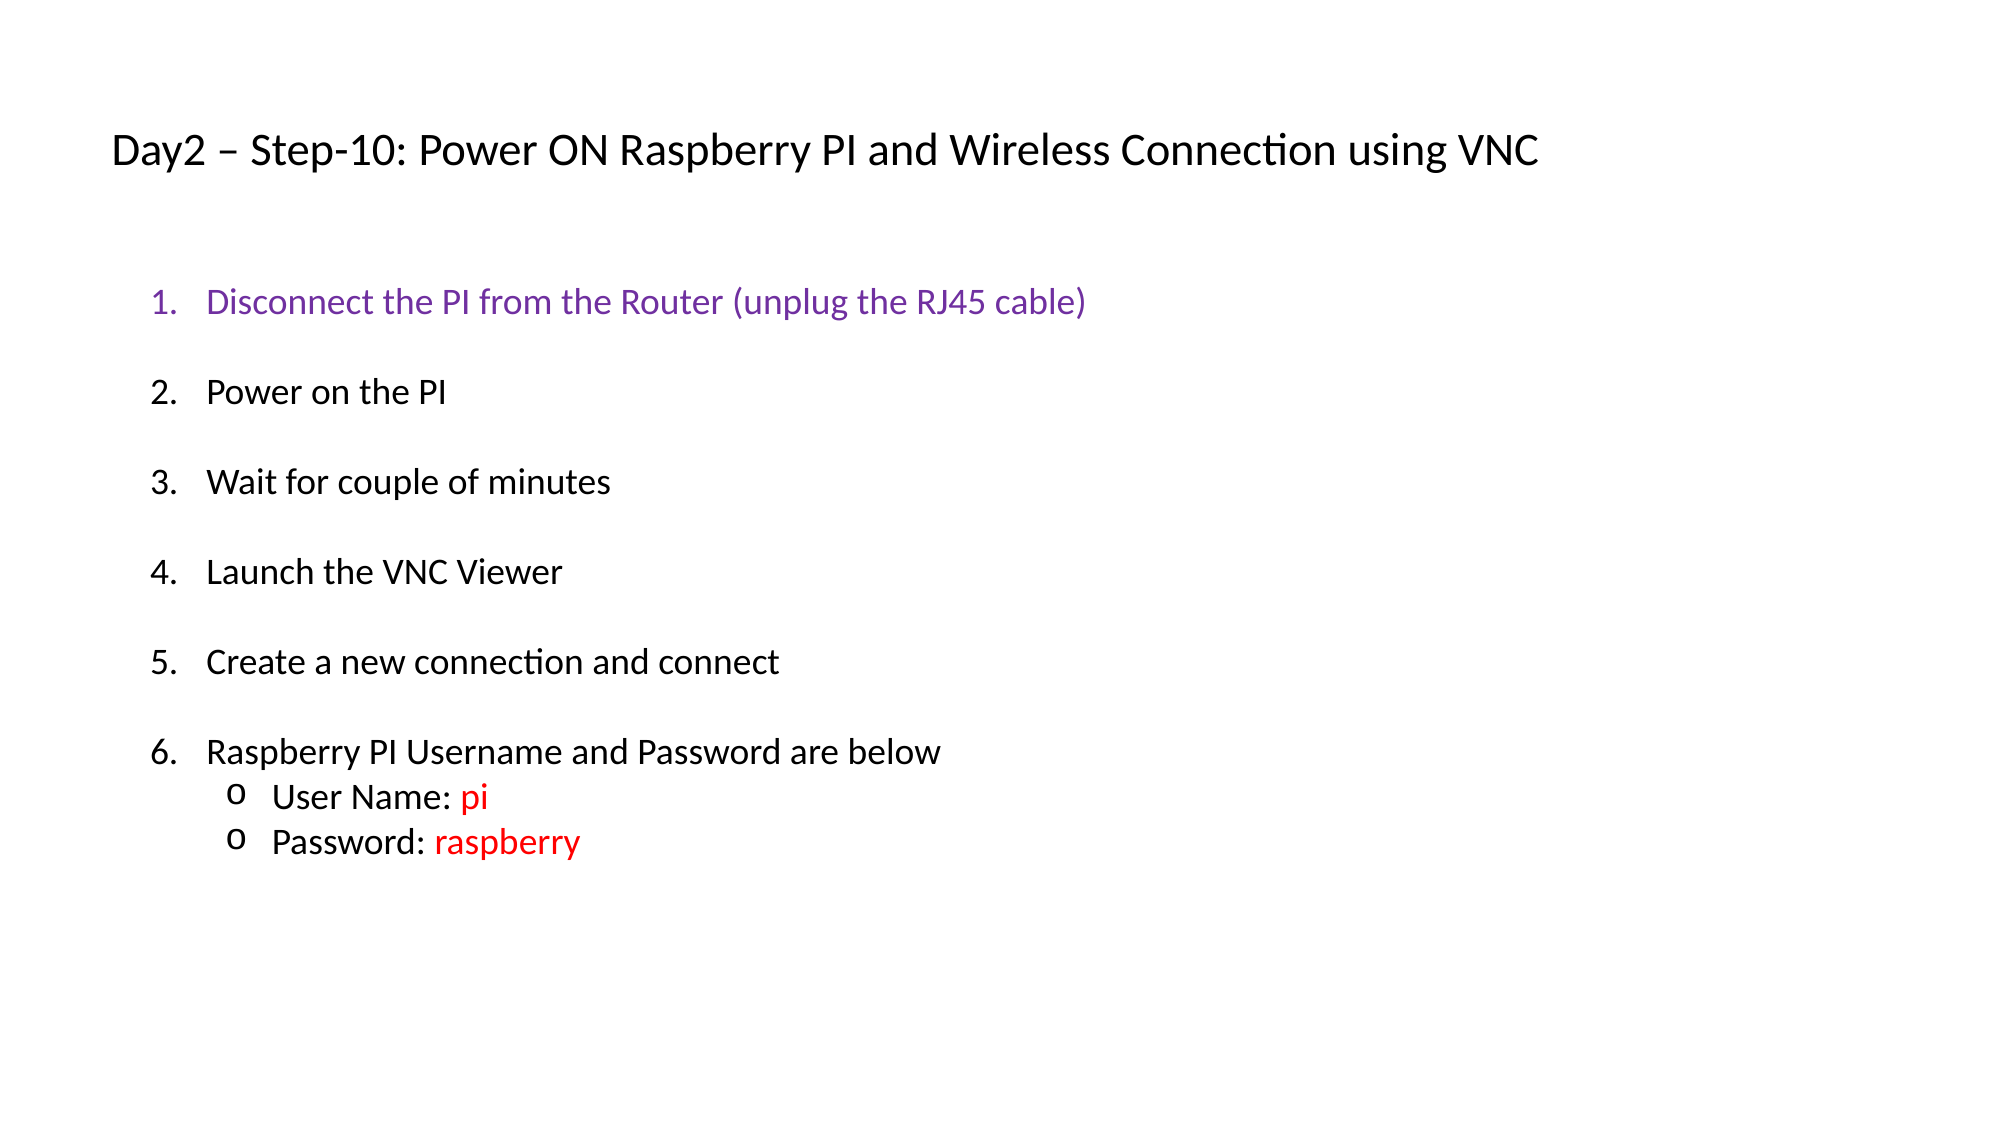

# Day2 – Step-10: Power ON Raspberry PI and Wireless Connection using VNC
Disconnect the PI from the Router (unplug the RJ45 cable)

Power on the PI

Wait for couple of minutes

Launch the VNC Viewer

Create a new connection and connect

Raspberry PI Username and Password are below
User Name: pi
Password: raspberry